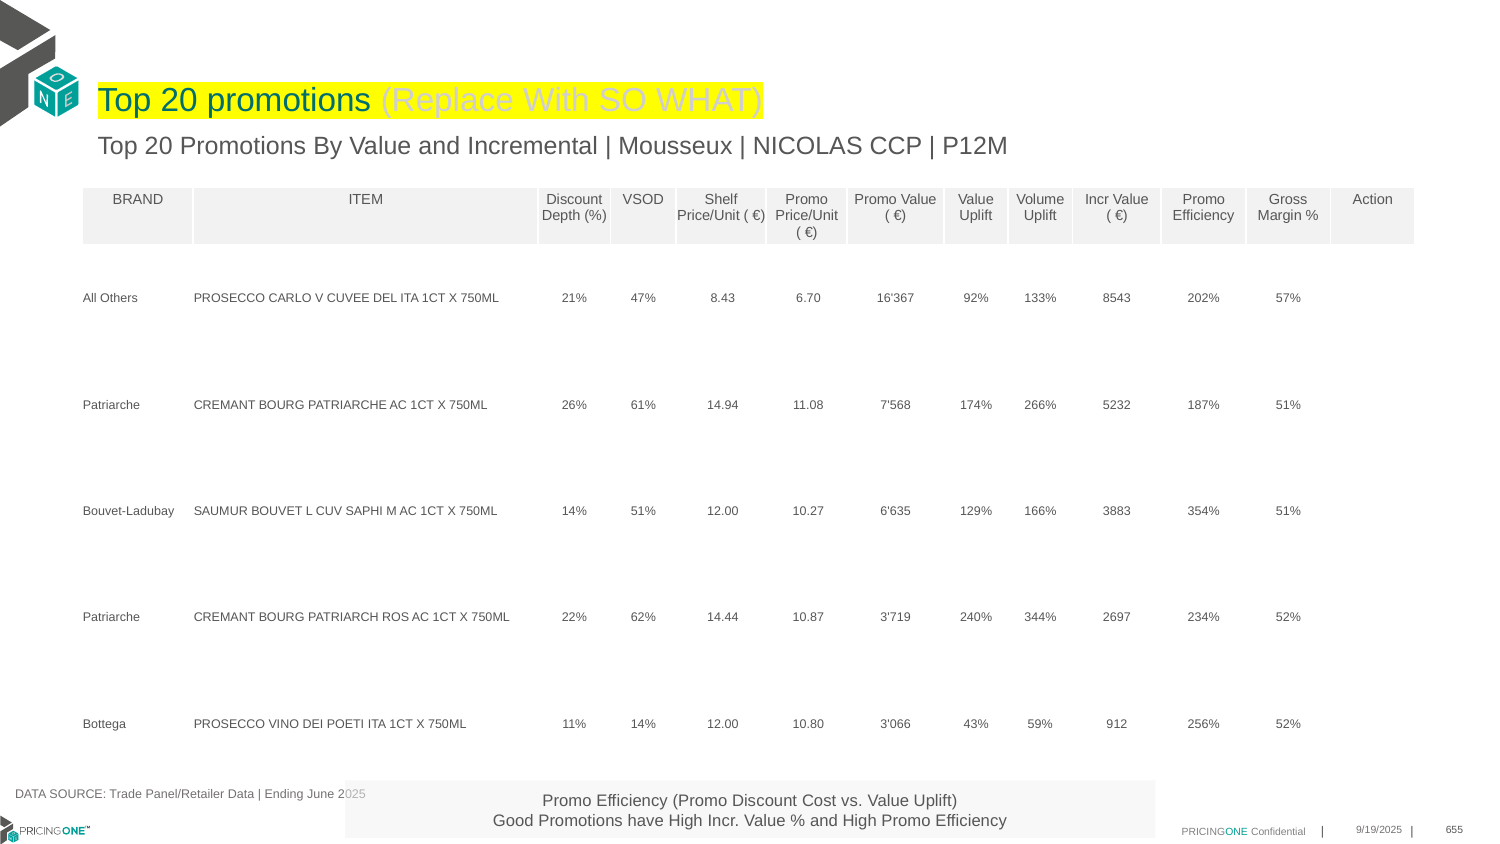

# Top 20 promotions (Replace With SO WHAT)
Top 20 Promotions By Value and Incremental | Mousseux | NICOLAS CCP | P12M
| BRAND | ITEM | Discount Depth (%) | VSOD | Shelf Price/Unit ( €) | Promo Price/Unit ( €) | Promo Value ( €) | Value Uplift | Volume Uplift | Incr Value ( €) | Promo Efficiency | Gross Margin % | Action |
| --- | --- | --- | --- | --- | --- | --- | --- | --- | --- | --- | --- | --- |
| All Others | PROSECCO CARLO V CUVEE DEL ITA 1CT X 750ML | 21% | 47% | 8.43 | 6.70 | 16'367 | 92% | 133% | 8543 | 202% | 57% |  |
| Patriarche | CREMANT BOURG PATRIARCHE AC 1CT X 750ML | 26% | 61% | 14.94 | 11.08 | 7'568 | 174% | 266% | 5232 | 187% | 51% |  |
| Bouvet-Ladubay | SAUMUR BOUVET L CUV SAPHI M AC 1CT X 750ML | 14% | 51% | 12.00 | 10.27 | 6'635 | 129% | 166% | 3883 | 354% | 51% |  |
| Patriarche | CREMANT BOURG PATRIARCH ROS AC 1CT X 750ML | 22% | 62% | 14.44 | 10.87 | 3'719 | 240% | 344% | 2697 | 234% | 52% |  |
| Bottega | PROSECCO VINO DEI POETI ITA 1CT X 750ML | 11% | 14% | 12.00 | 10.80 | 3'066 | 43% | 59% | 912 | 256% | 52% |  |
DATA SOURCE: Trade Panel/Retailer Data | Ending June 2025
Promo Efficiency (Promo Discount Cost vs. Value Uplift)
Good Promotions have High Incr. Value % and High Promo Efficiency

9/19/2025
655